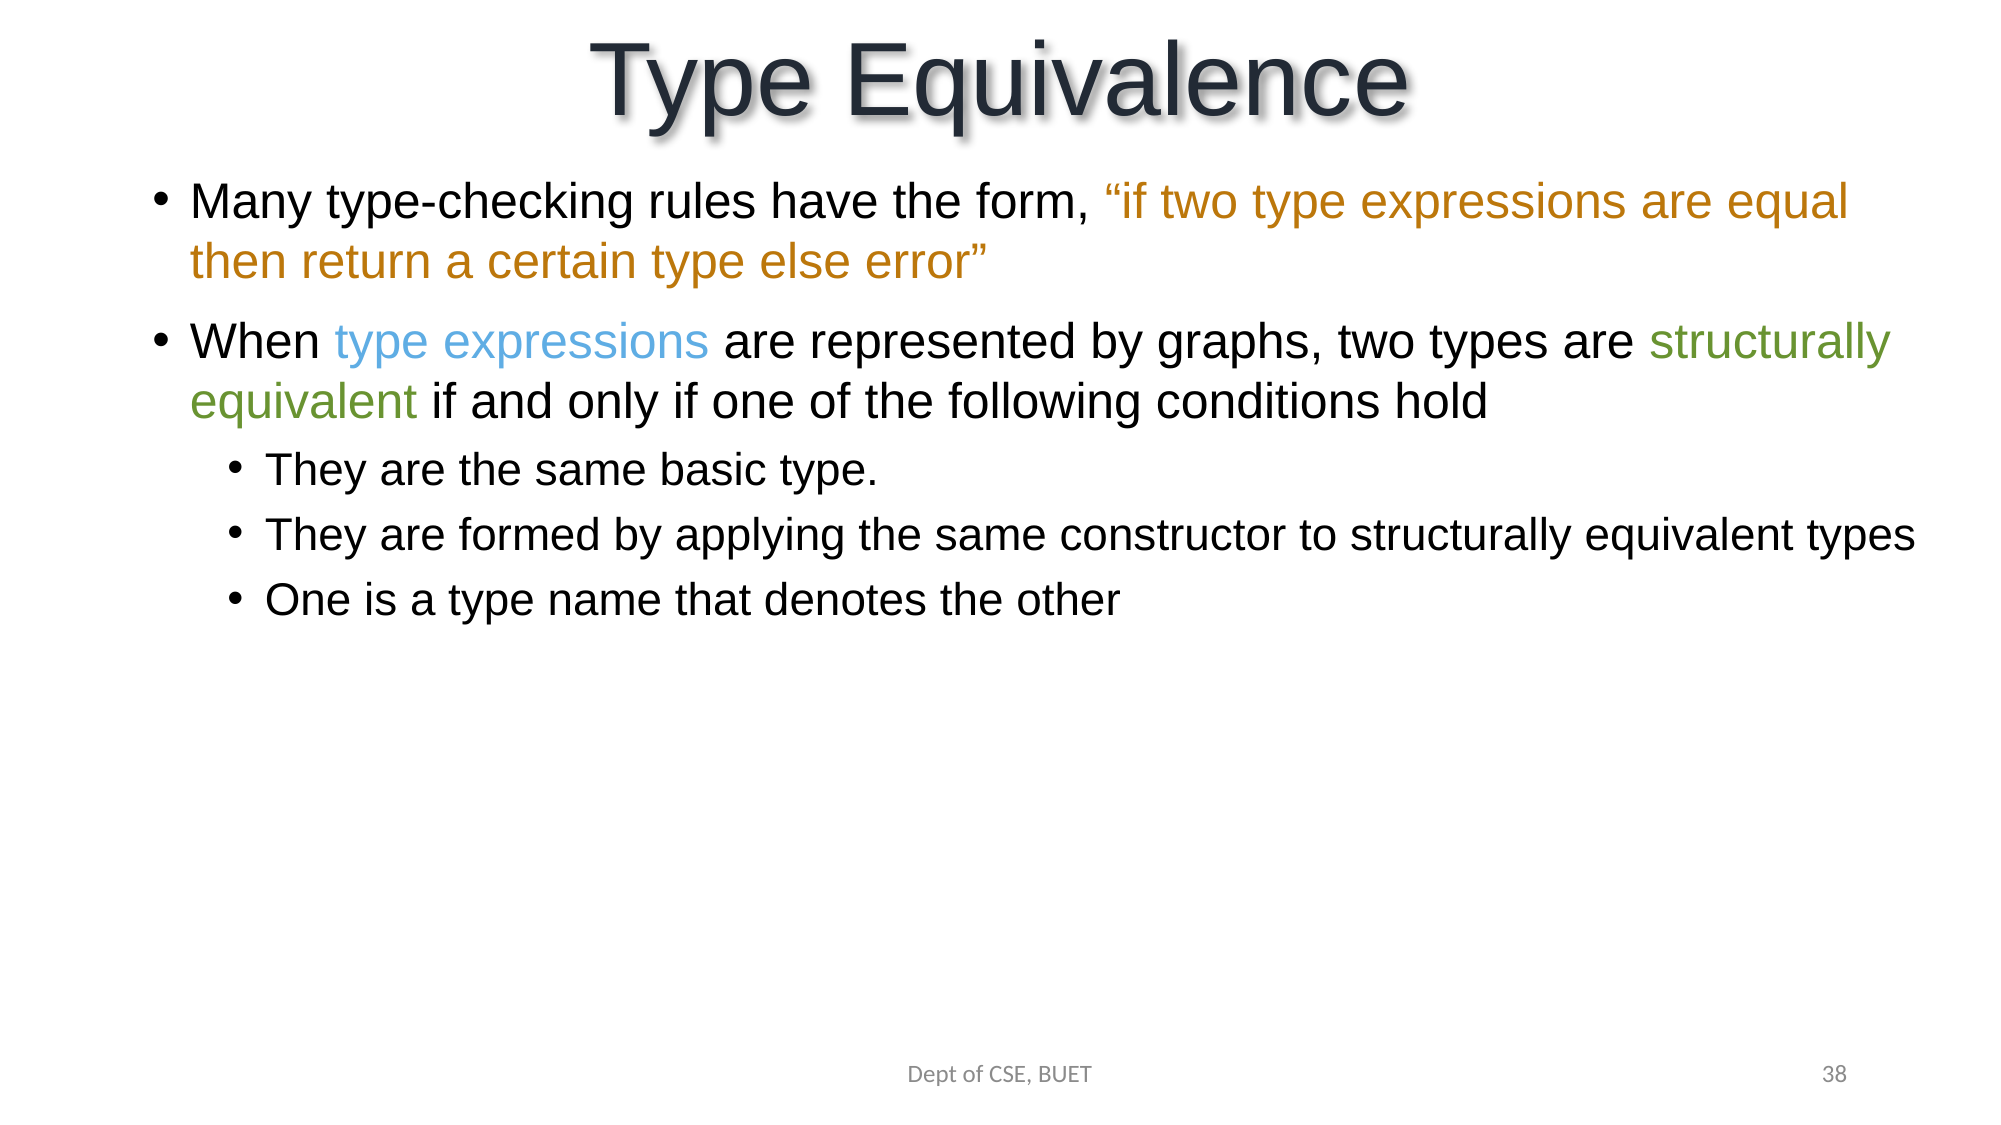

# Type Equivalence
Many type-checking rules have the form, “if two type expressions are equal then return a certain type else error”
When type expressions are represented by graphs, two types are structurally equivalent if and only if one of the following conditions hold
They are the same basic type.
They are formed by applying the same constructor to structurally equivalent types
One is a type name that denotes the other

Dept of CSE, BUET
38